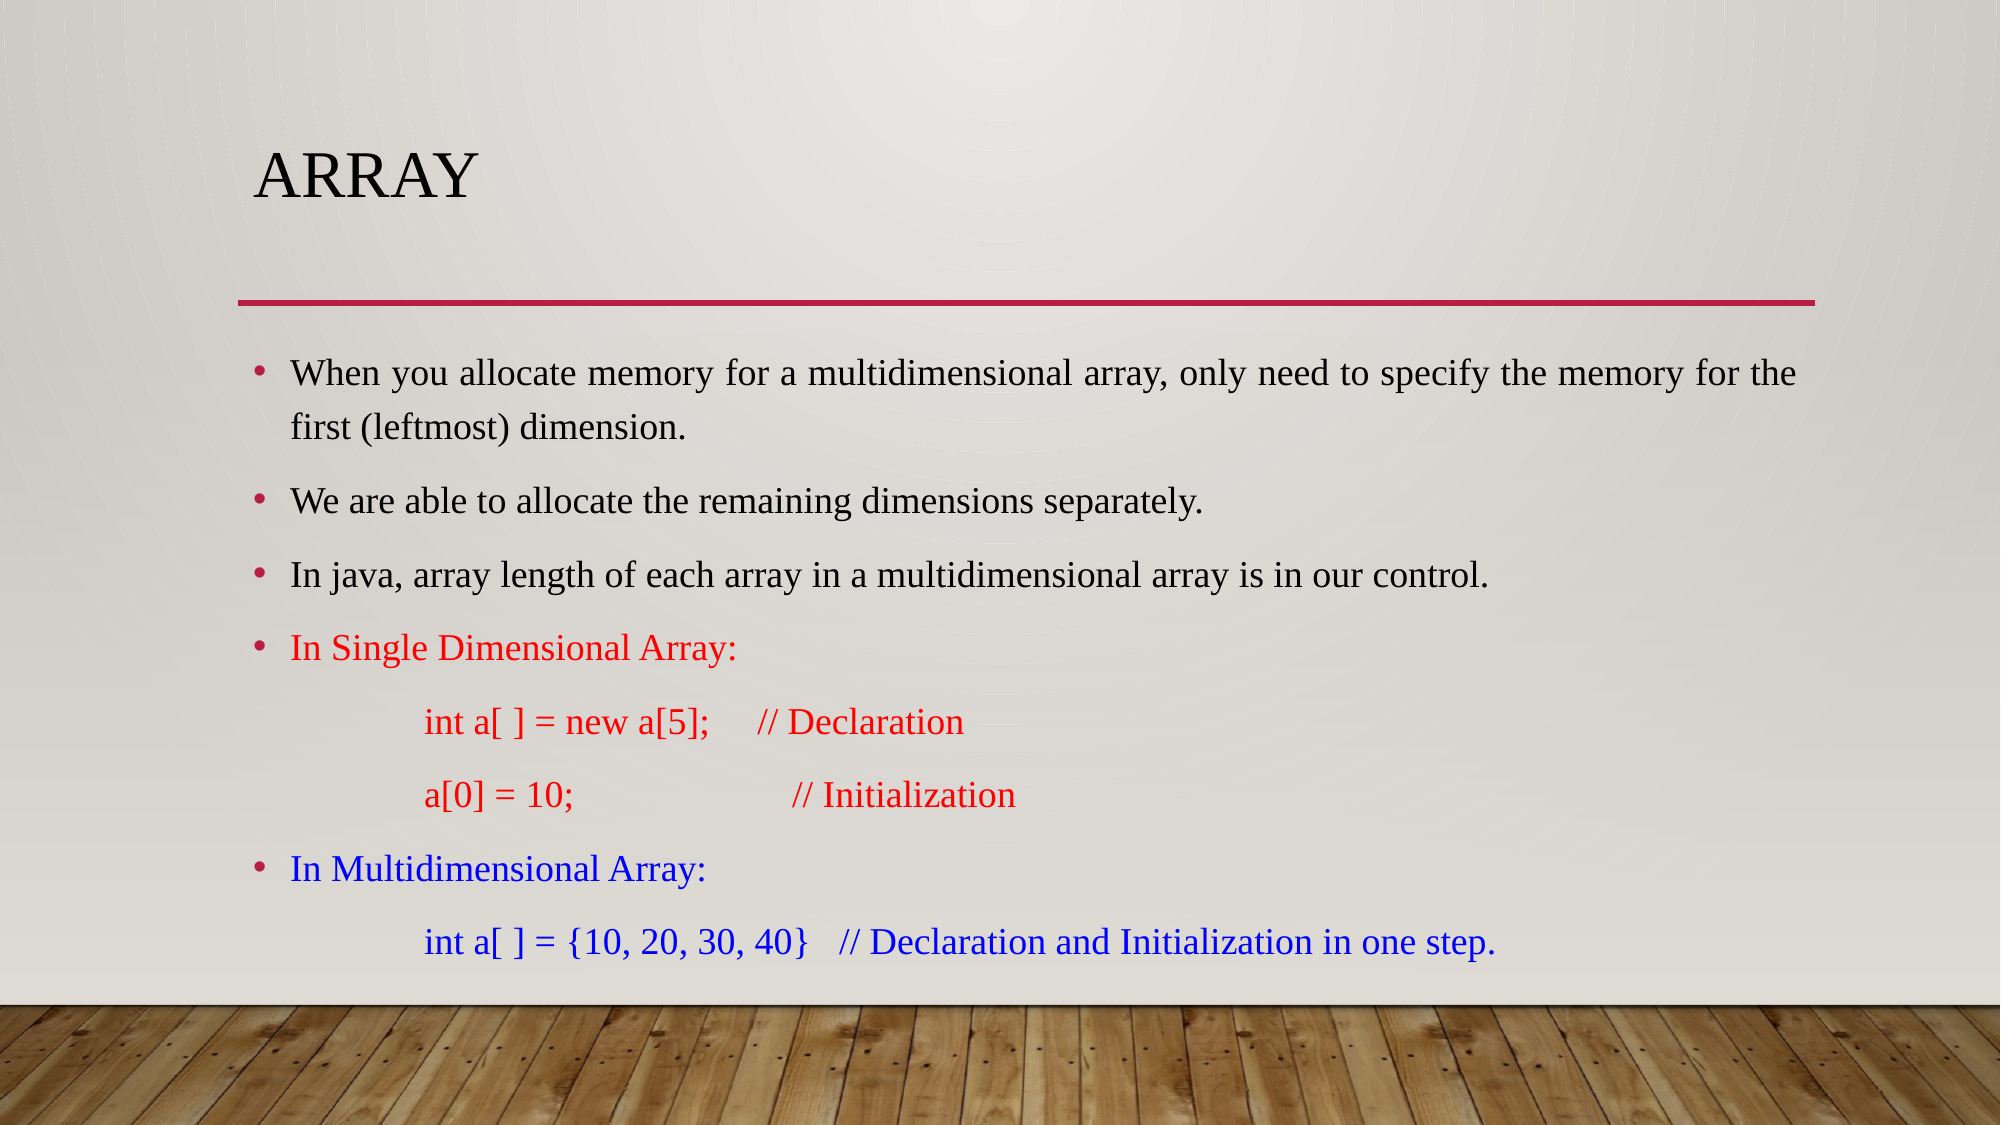

# array
When you allocate memory for a multidimensional array, only need to specify the memory for the first (leftmost) dimension.
We are able to allocate the remaining dimensions separately.
In java, array length of each array in a multidimensional array is in our control.
In Single Dimensional Array:
                  int a[ ] = new a[5];     // Declaration
                  a[0] = 10;                       // Initialization
In Multidimensional Array:
                  int a[ ] = {10, 20, 30, 40}   // Declaration and Initialization in one step.